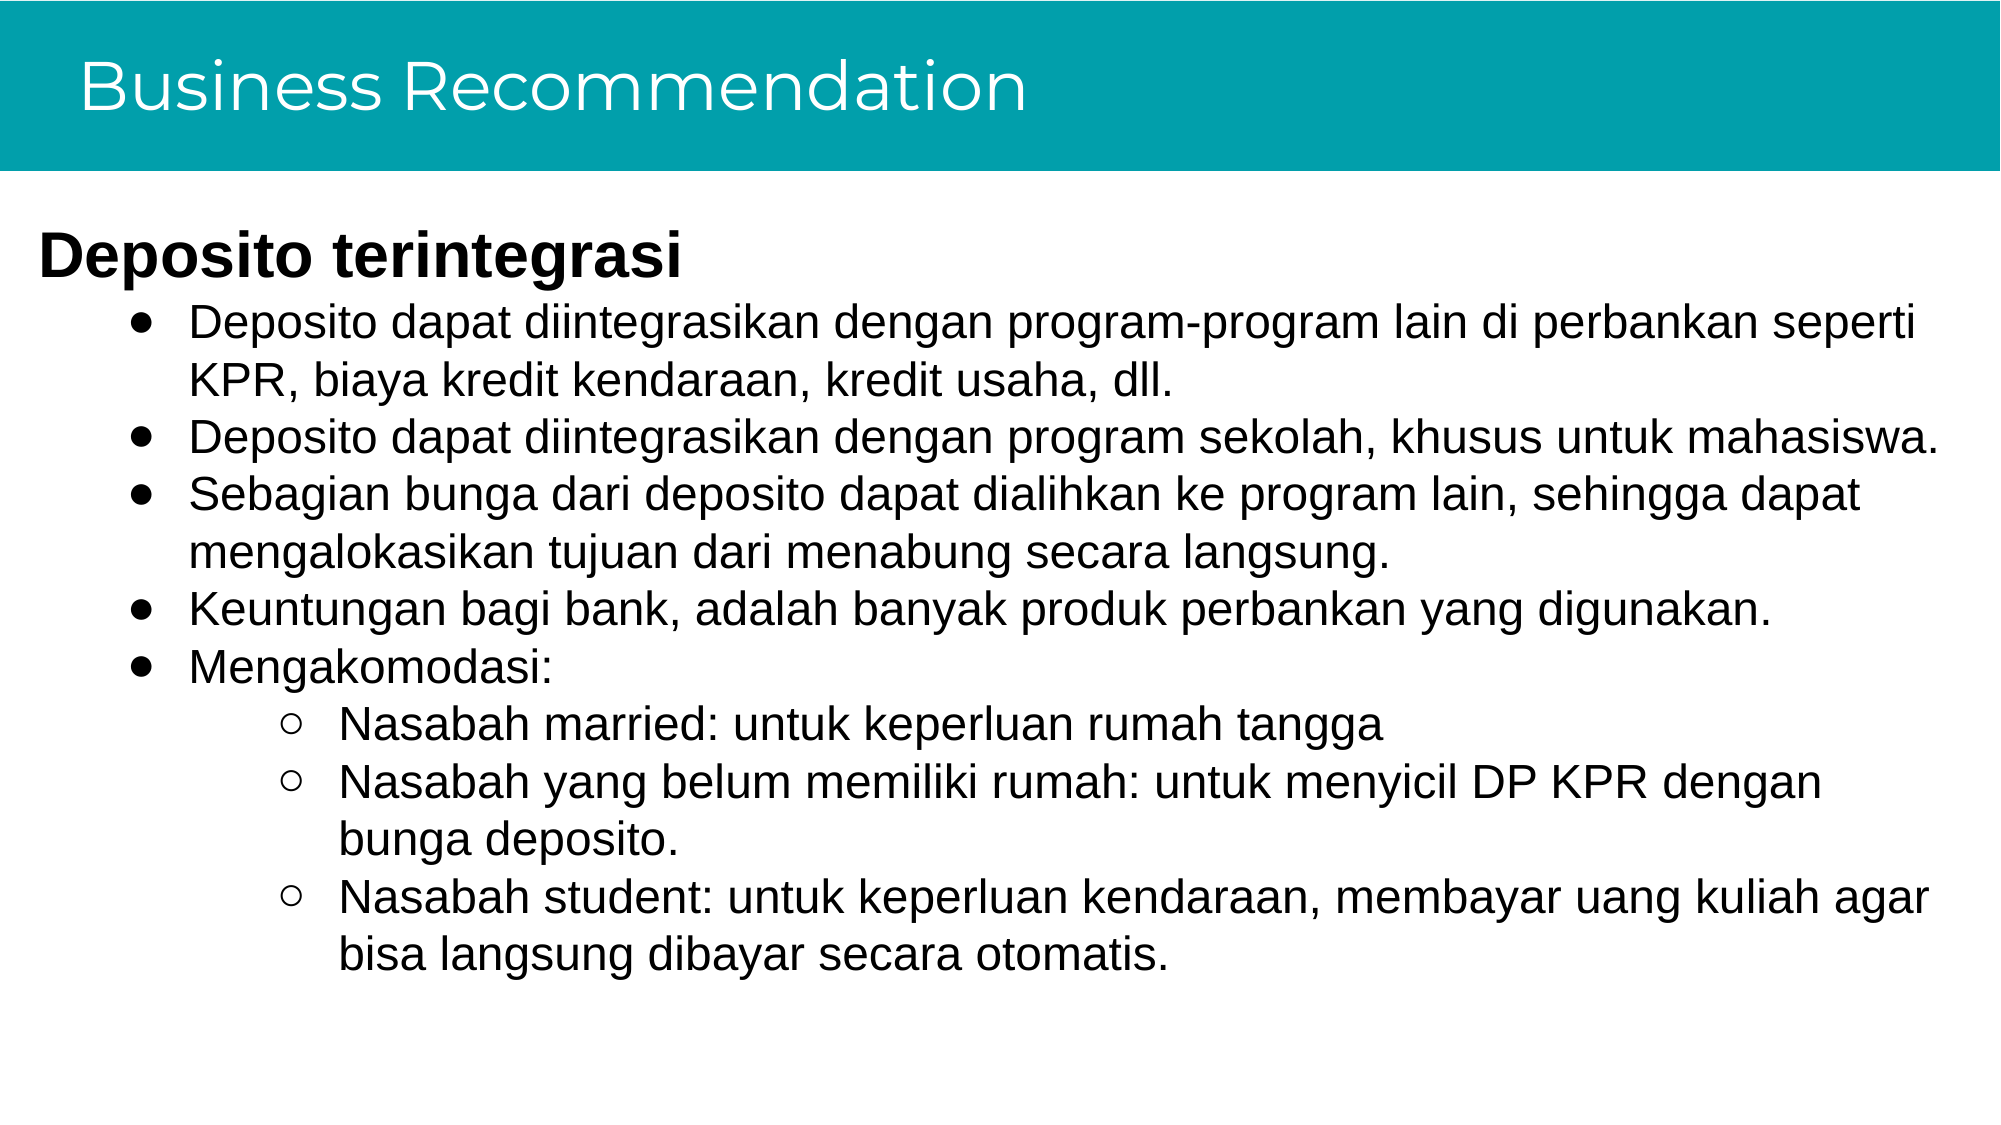

# Business Recommendation
Deposito terintegrasi
Deposito dapat diintegrasikan dengan program-program lain di perbankan seperti KPR, biaya kredit kendaraan, kredit usaha, dll.
Deposito dapat diintegrasikan dengan program sekolah, khusus untuk mahasiswa.
Sebagian bunga dari deposito dapat dialihkan ke program lain, sehingga dapat mengalokasikan tujuan dari menabung secara langsung.
Keuntungan bagi bank, adalah banyak produk perbankan yang digunakan.
Mengakomodasi:
Nasabah married: untuk keperluan rumah tangga
Nasabah yang belum memiliki rumah: untuk menyicil DP KPR dengan bunga deposito.
Nasabah student: untuk keperluan kendaraan, membayar uang kuliah agar bisa langsung dibayar secara otomatis.